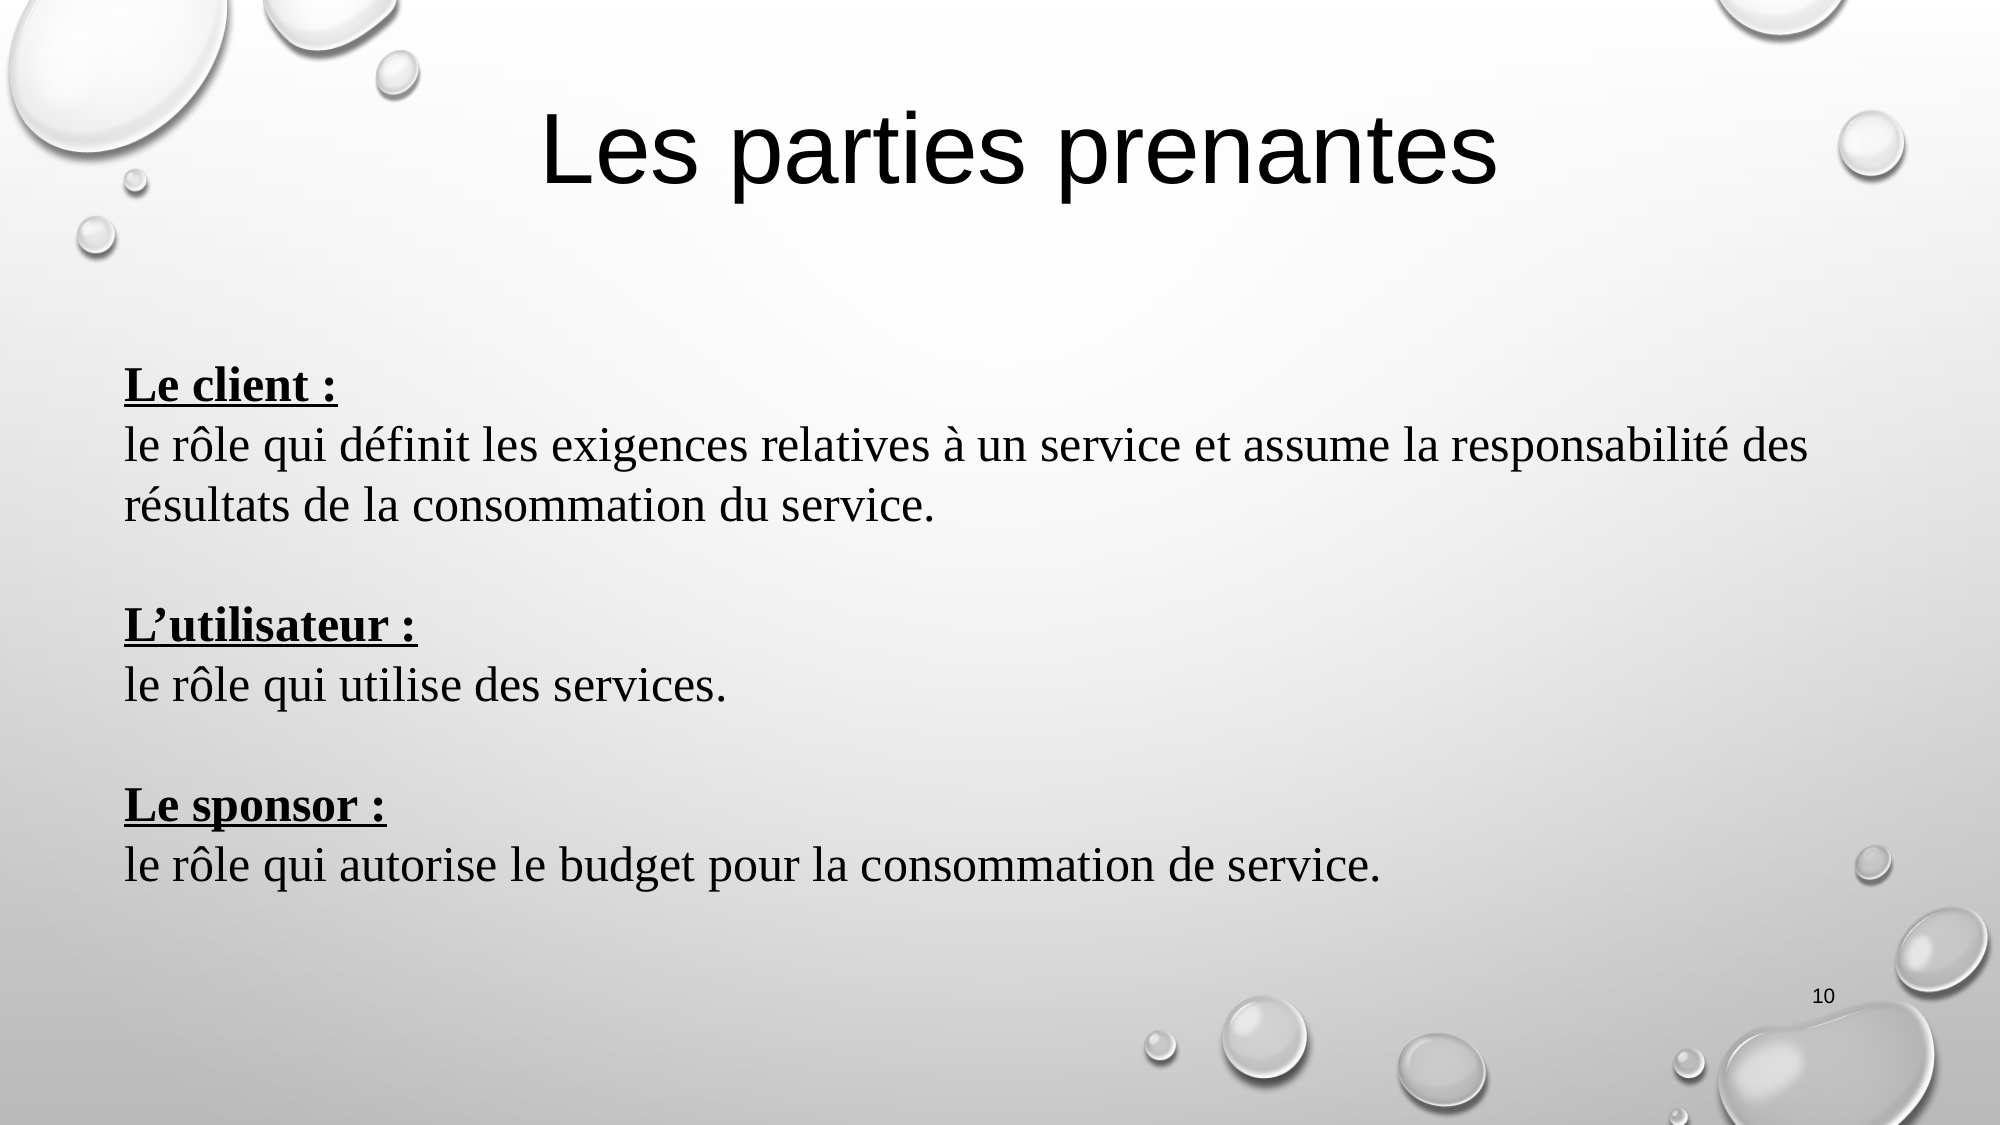

Les parties prenantes
Le client :
le rôle qui définit les exigences relatives à un service et assume la responsabilité des
résultats de la consommation du service.

L’utilisateur :
le rôle qui utilise des services.

Le sponsor :
le rôle qui autorise le budget pour la consommation de service.

10